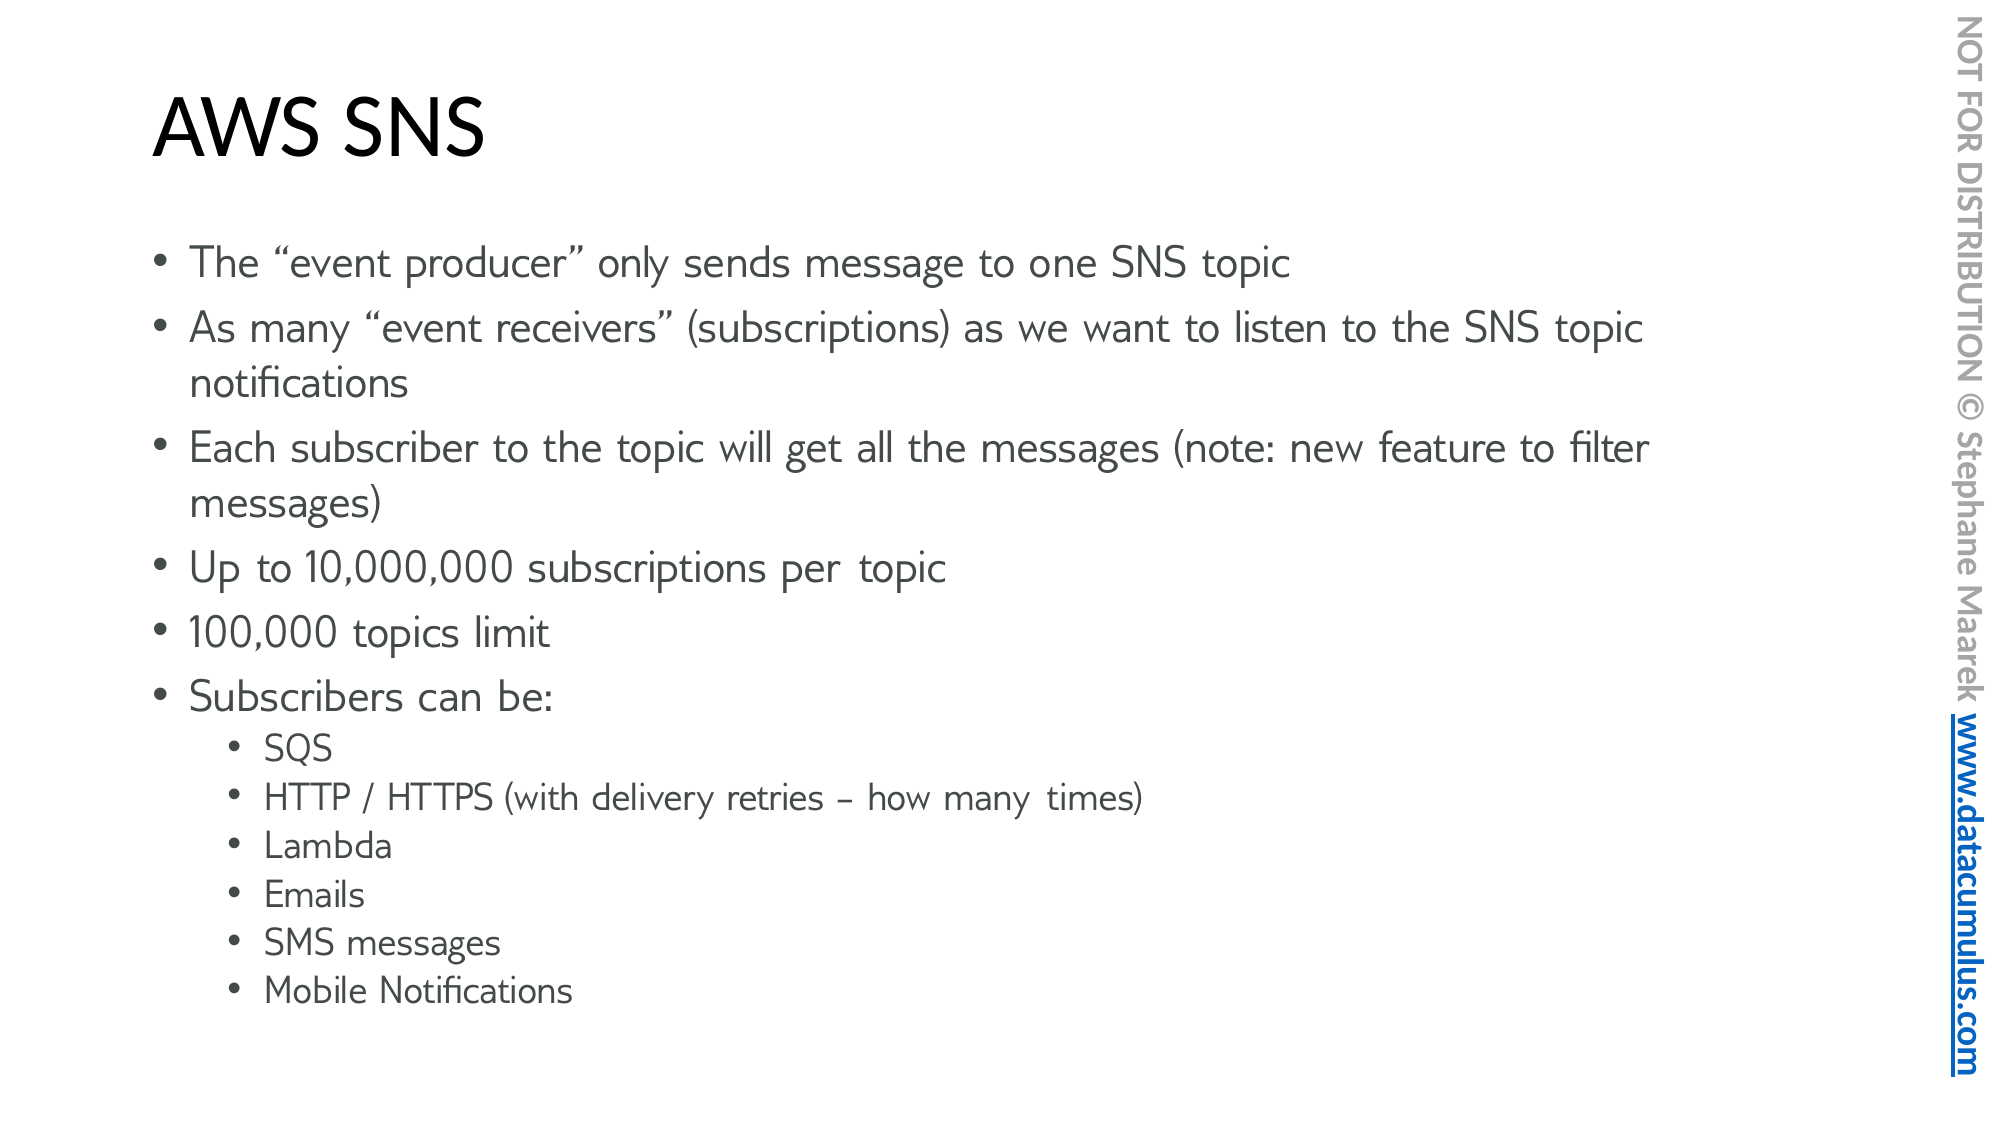

NOT FOR DISTRIBUTION © Stephane Maarek www.datacumulus.com
# AWS SNS
The “event producer” only sends message to one SNS topic
As many “event receivers” (subscriptions) as we want to listen to the SNS topic notifications
Each subscriber to the topic will get all the messages (note: new feature to filter messages)
Up to 10,000,000 subscriptions per topic
100,000 topics limit
Subscribers can be:
SQS
HTTP / HTTPS (with delivery retries – how many times)
Lambda
Emails
SMS messages
Mobile Notifications
© Stephane Maarek